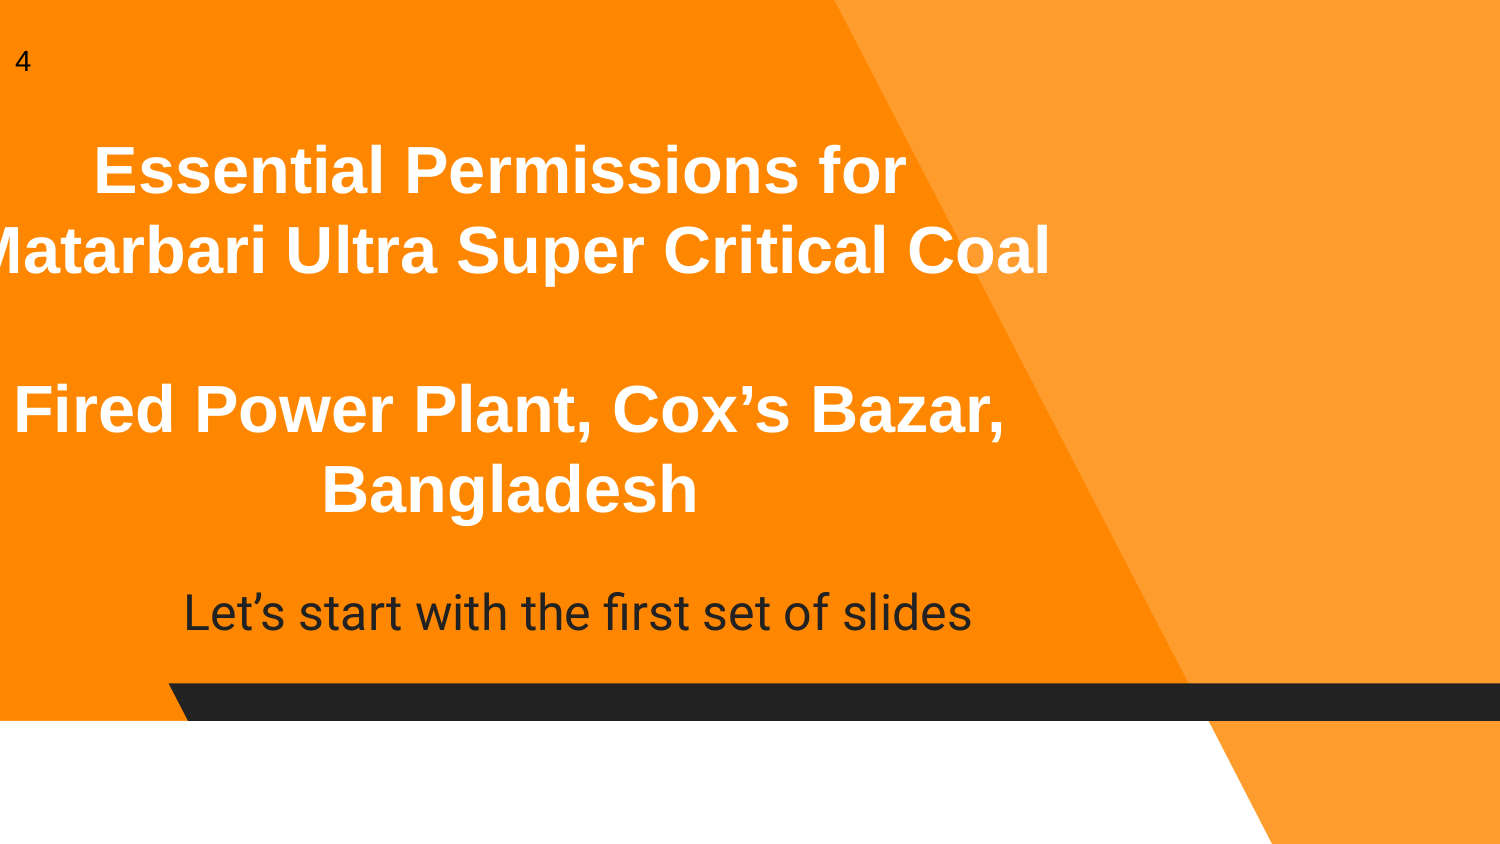

4
# Essential Permissions for Matarbari Ultra Super Critical Coal Fired Power Plant, Cox’s Bazar, Bangladesh
Let’s start with the first set of slides